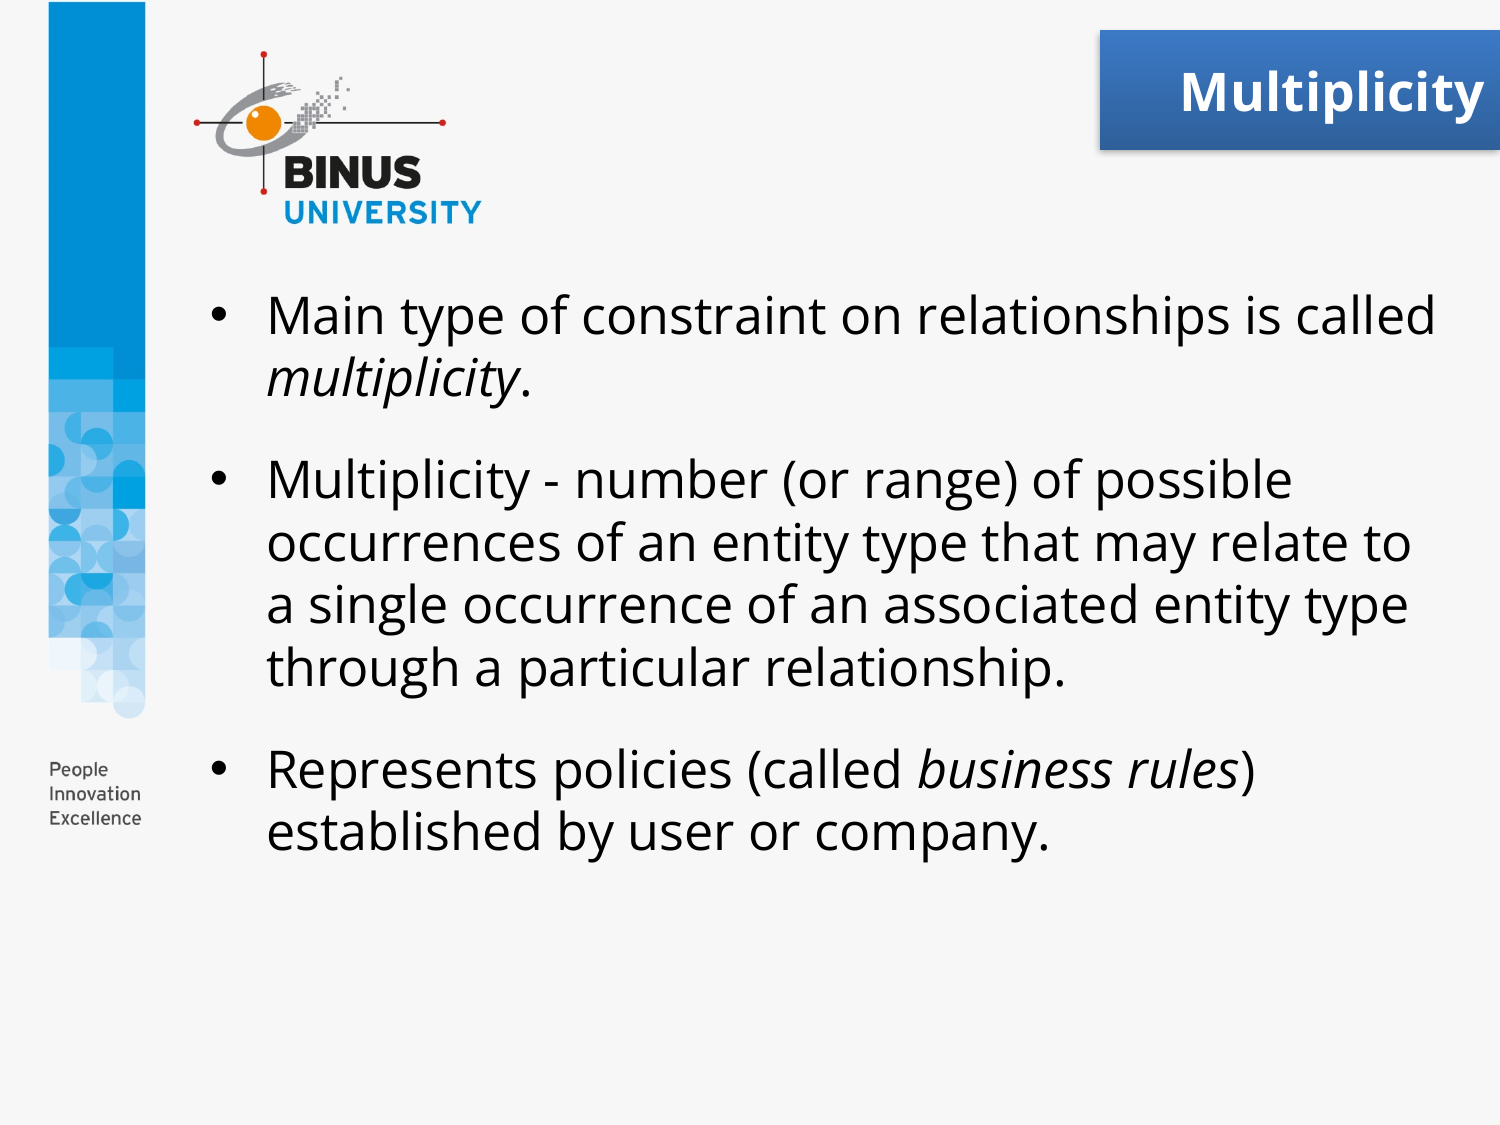

Multiplicity
Main type of constraint on relationships is called multiplicity.

Multiplicity - number (or range) of possible occurrences of an entity type that may relate to a single occurrence of an associated entity type through a particular relationship.

Represents policies (called business rules) established by user or company.